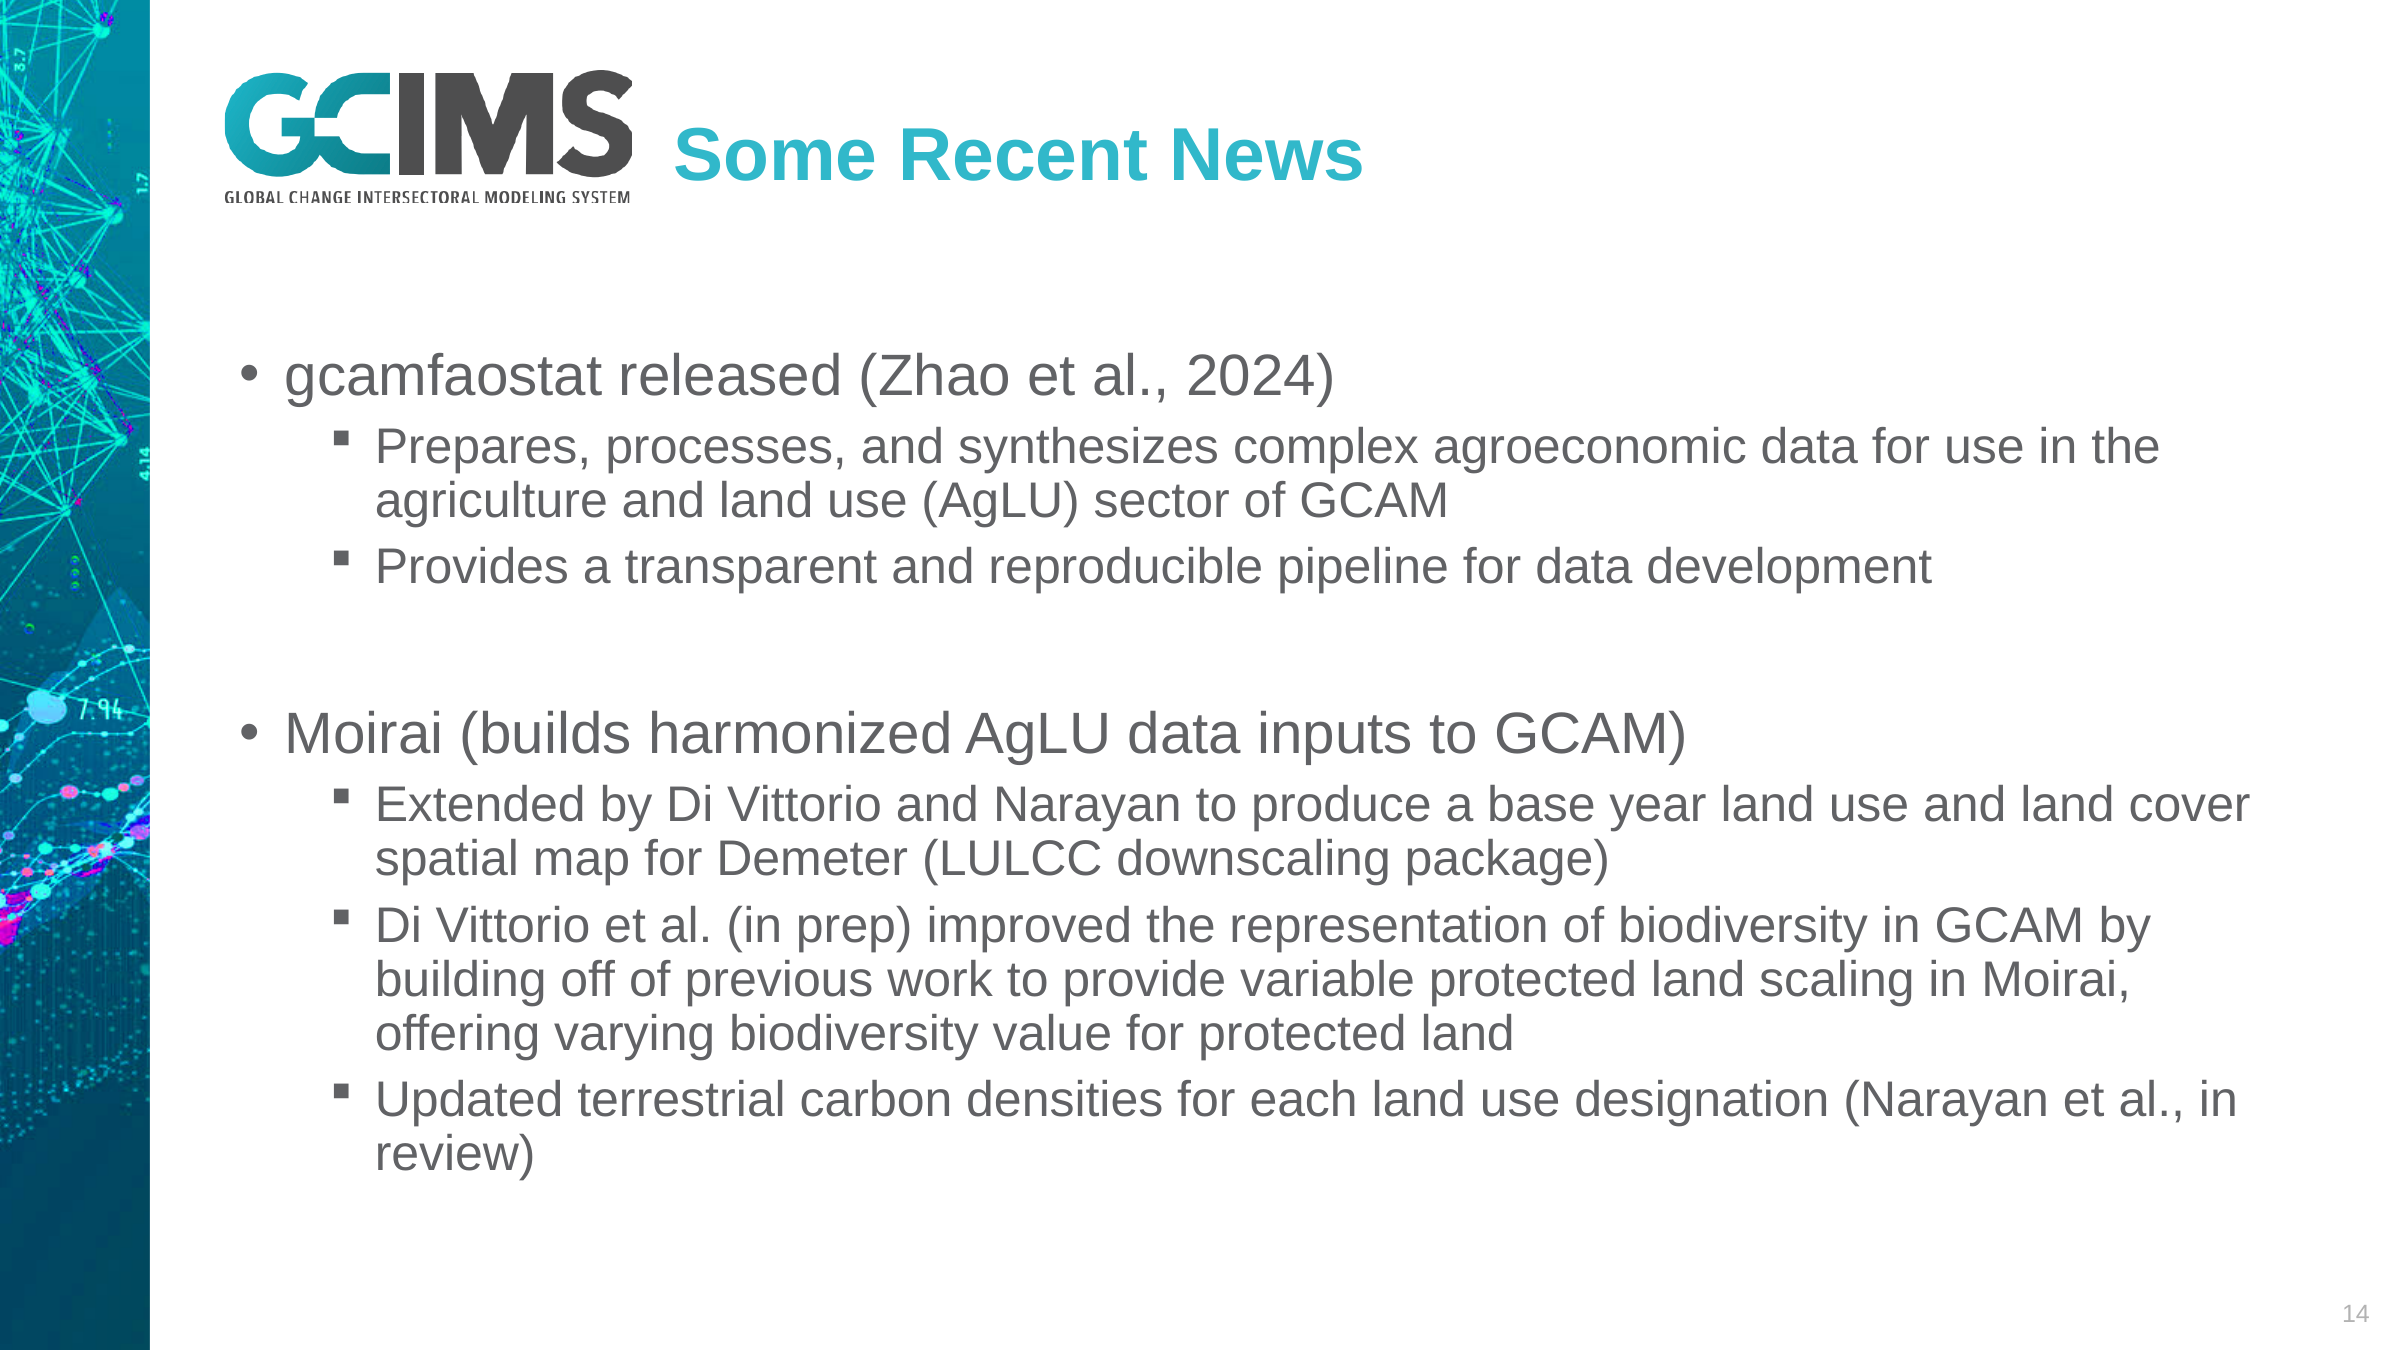

# Some Recent News
gcamfaostat released (Zhao et al., 2024)
Prepares, processes, and synthesizes complex agroeconomic data for use in the agriculture and land use (AgLU) sector of GCAM
Provides a transparent and reproducible pipeline for data development

Moirai (builds harmonized AgLU data inputs to GCAM)
Extended by Di Vittorio and Narayan to produce a base year land use and land cover spatial map for Demeter (LULCC downscaling package)
Di Vittorio et al. (in prep) improved the representation of biodiversity in GCAM by building off of previous work to provide variable protected land scaling in Moirai, offering varying biodiversity value for protected land
Updated terrestrial carbon densities for each land use designation (Narayan et al., in review)

14